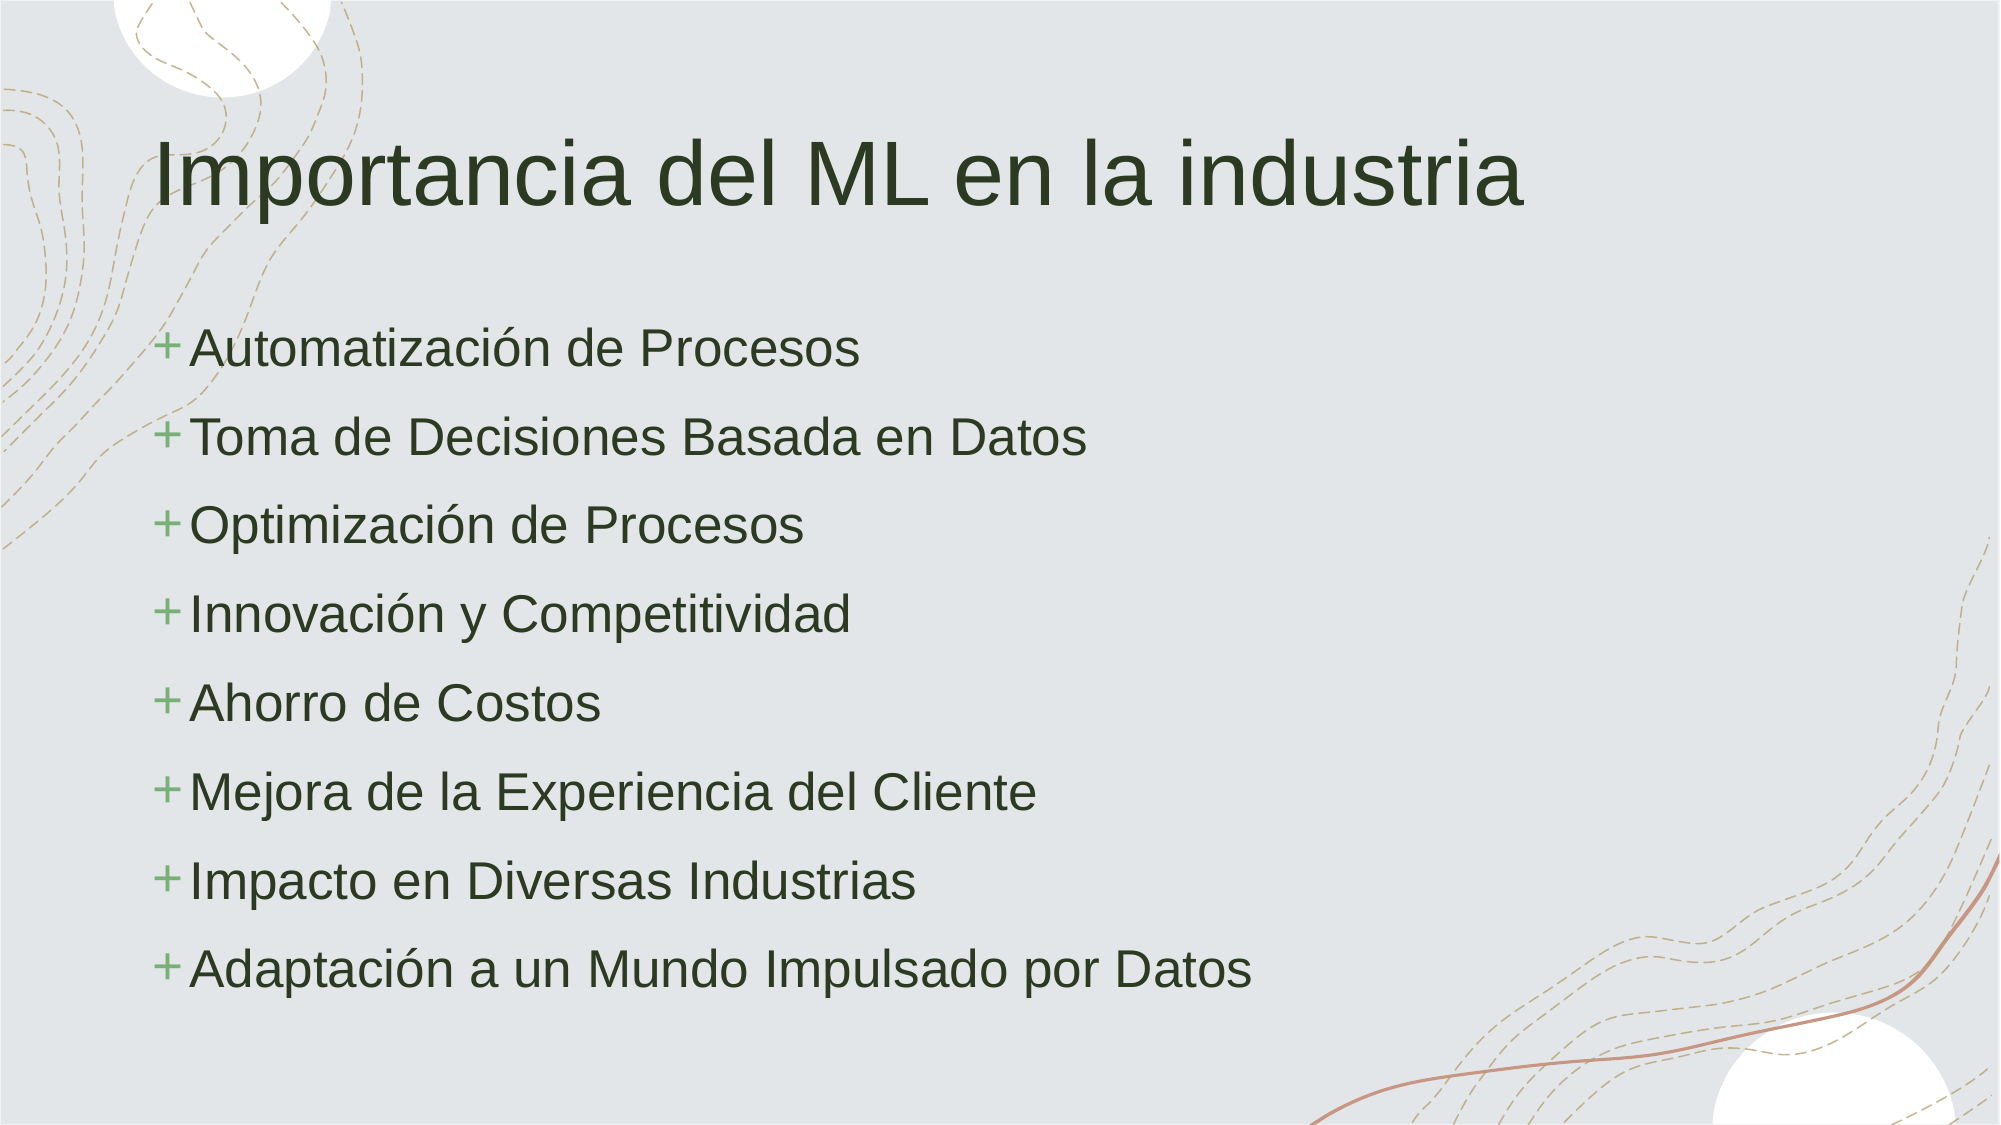

# Importancia del ML en la industria
Automatización de Procesos
Toma de Decisiones Basada en Datos
Optimización de Procesos
Innovación y Competitividad
Ahorro de Costos
Mejora de la Experiencia del Cliente
Impacto en Diversas Industrias
Adaptación a un Mundo Impulsado por Datos